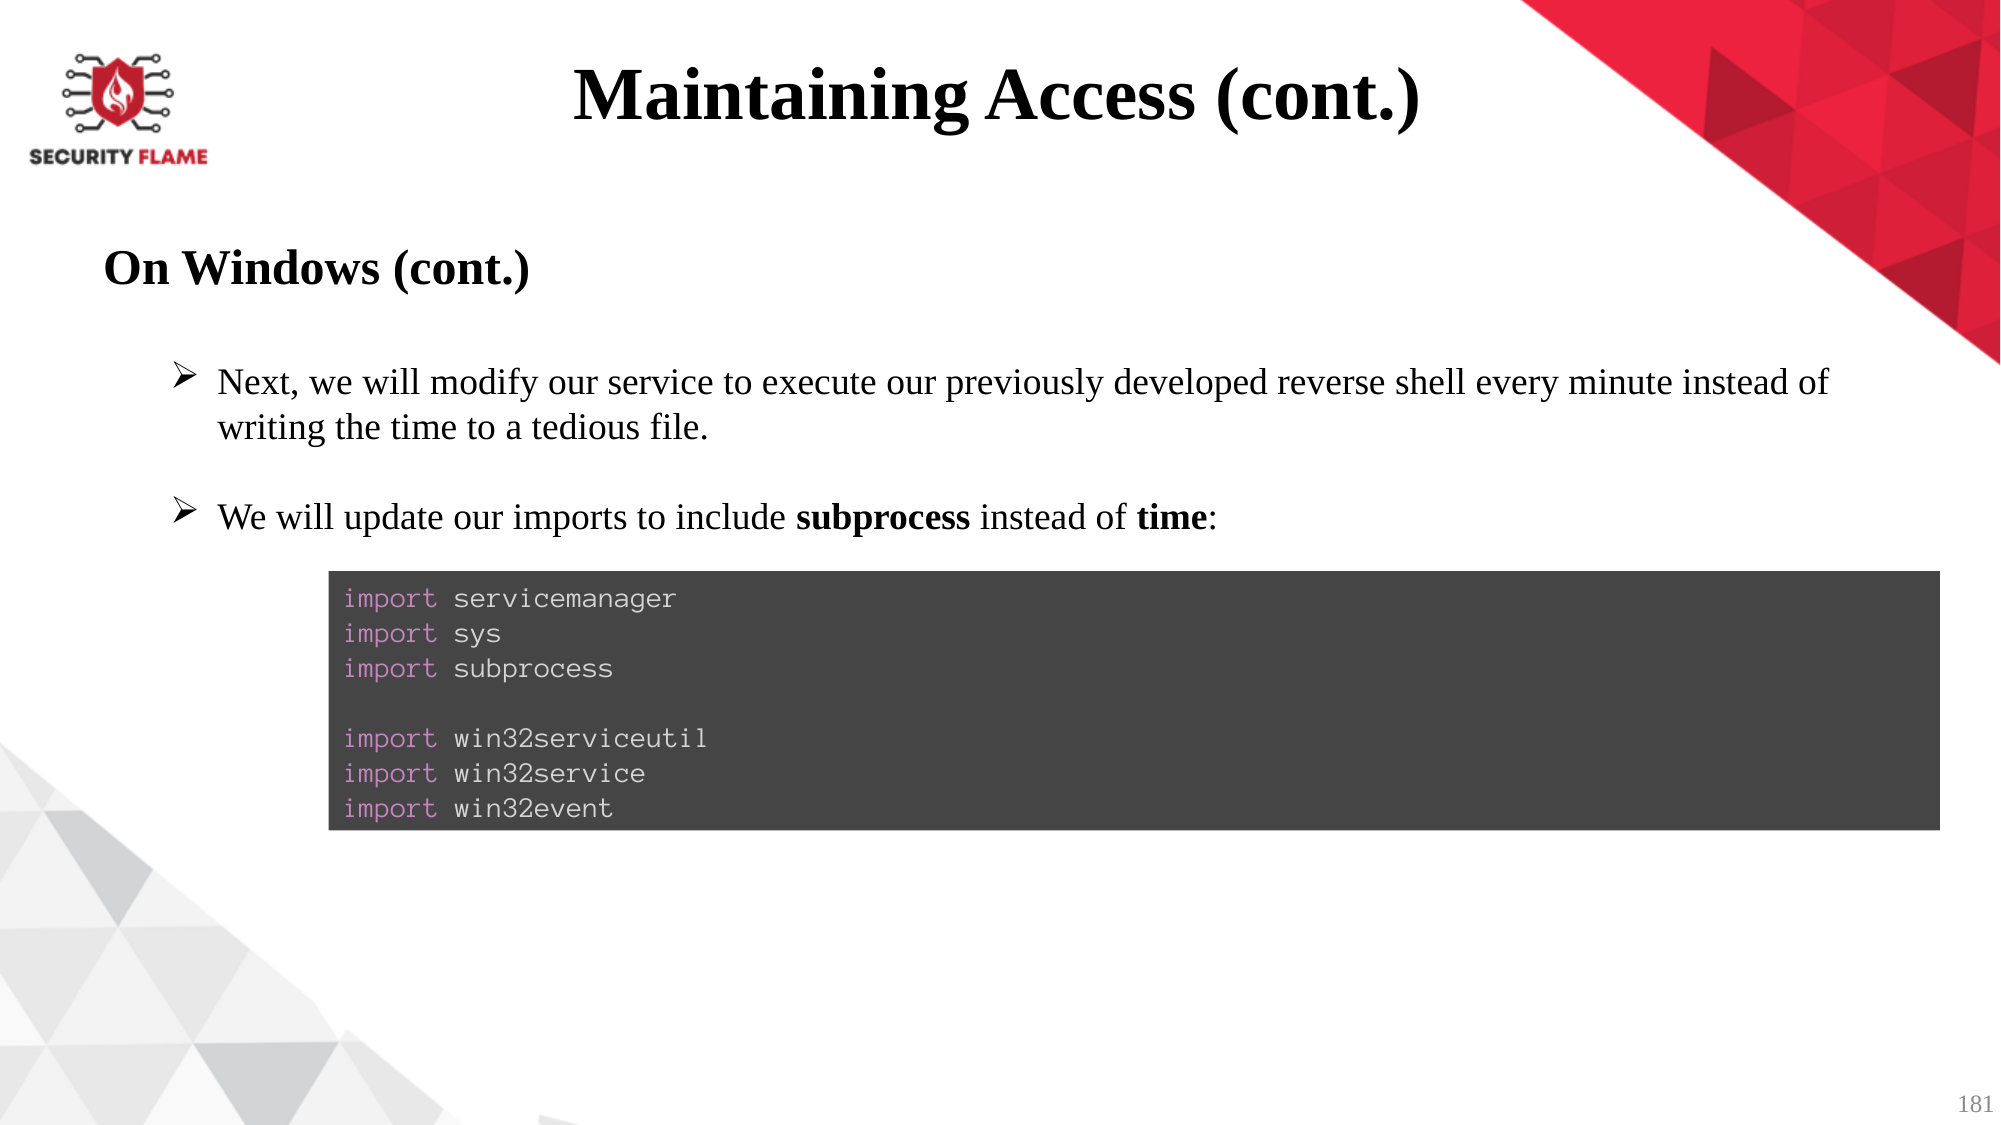

Maintaining Access (cont.)
On Windows (cont.)
Next, we will modify our service to execute our previously developed reverse shell every minute instead of writing the time to a tedious file.

We will update our imports to include subprocess instead of time:
import servicemanager
import sys
import subprocess
import win32serviceutil
import win32service
import win32event
181